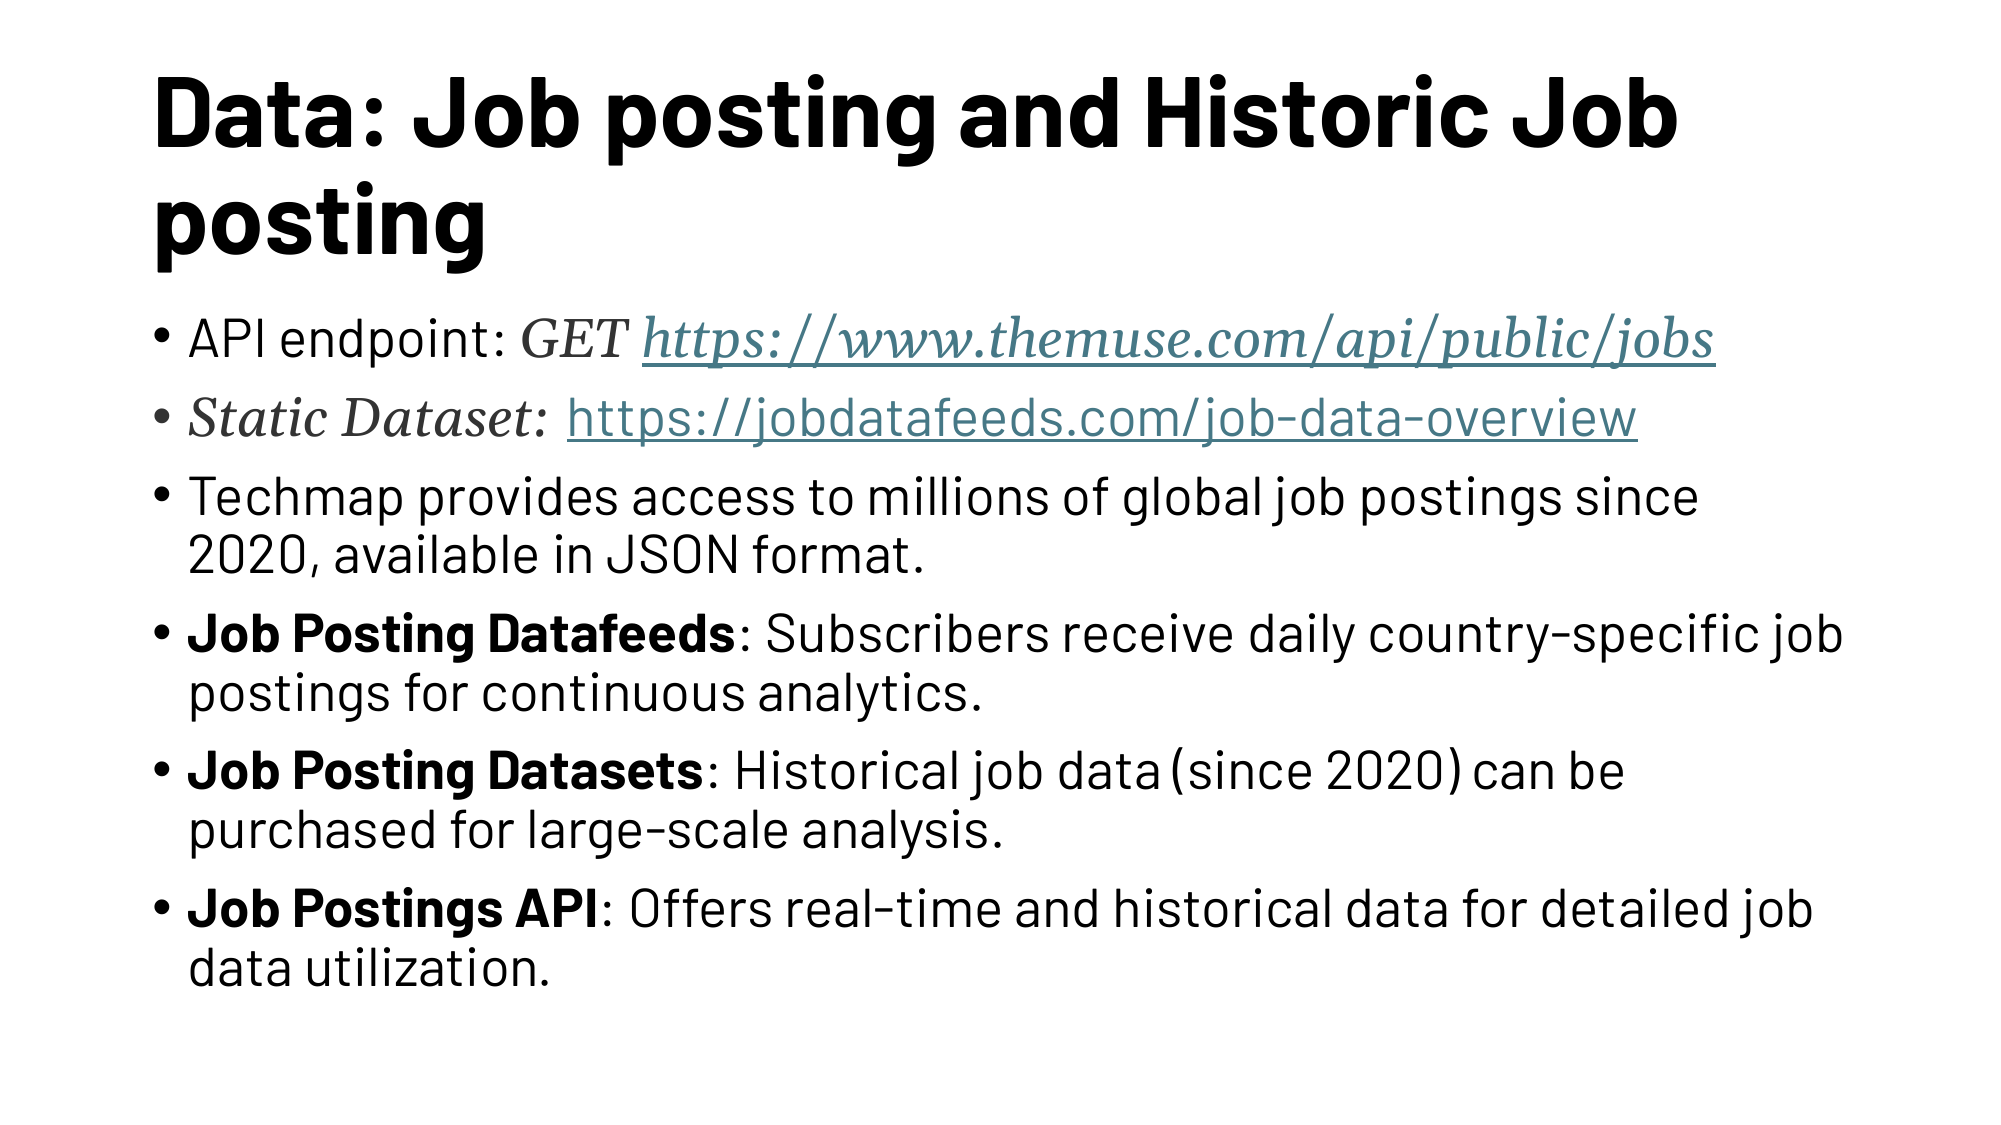

# Data: Job posting and Historic Job posting
API endpoint: GET https://www.themuse.com/api/public/jobs
Static Dataset: https://jobdatafeeds.com/job-data-overview
Techmap provides access to millions of global job postings since 2020, available in JSON format.
Job Posting Datafeeds: Subscribers receive daily country-specific job postings for continuous analytics.
Job Posting Datasets: Historical job data (since 2020) can be purchased for large-scale analysis.
Job Postings API: Offers real-time and historical data for detailed job data utilization.